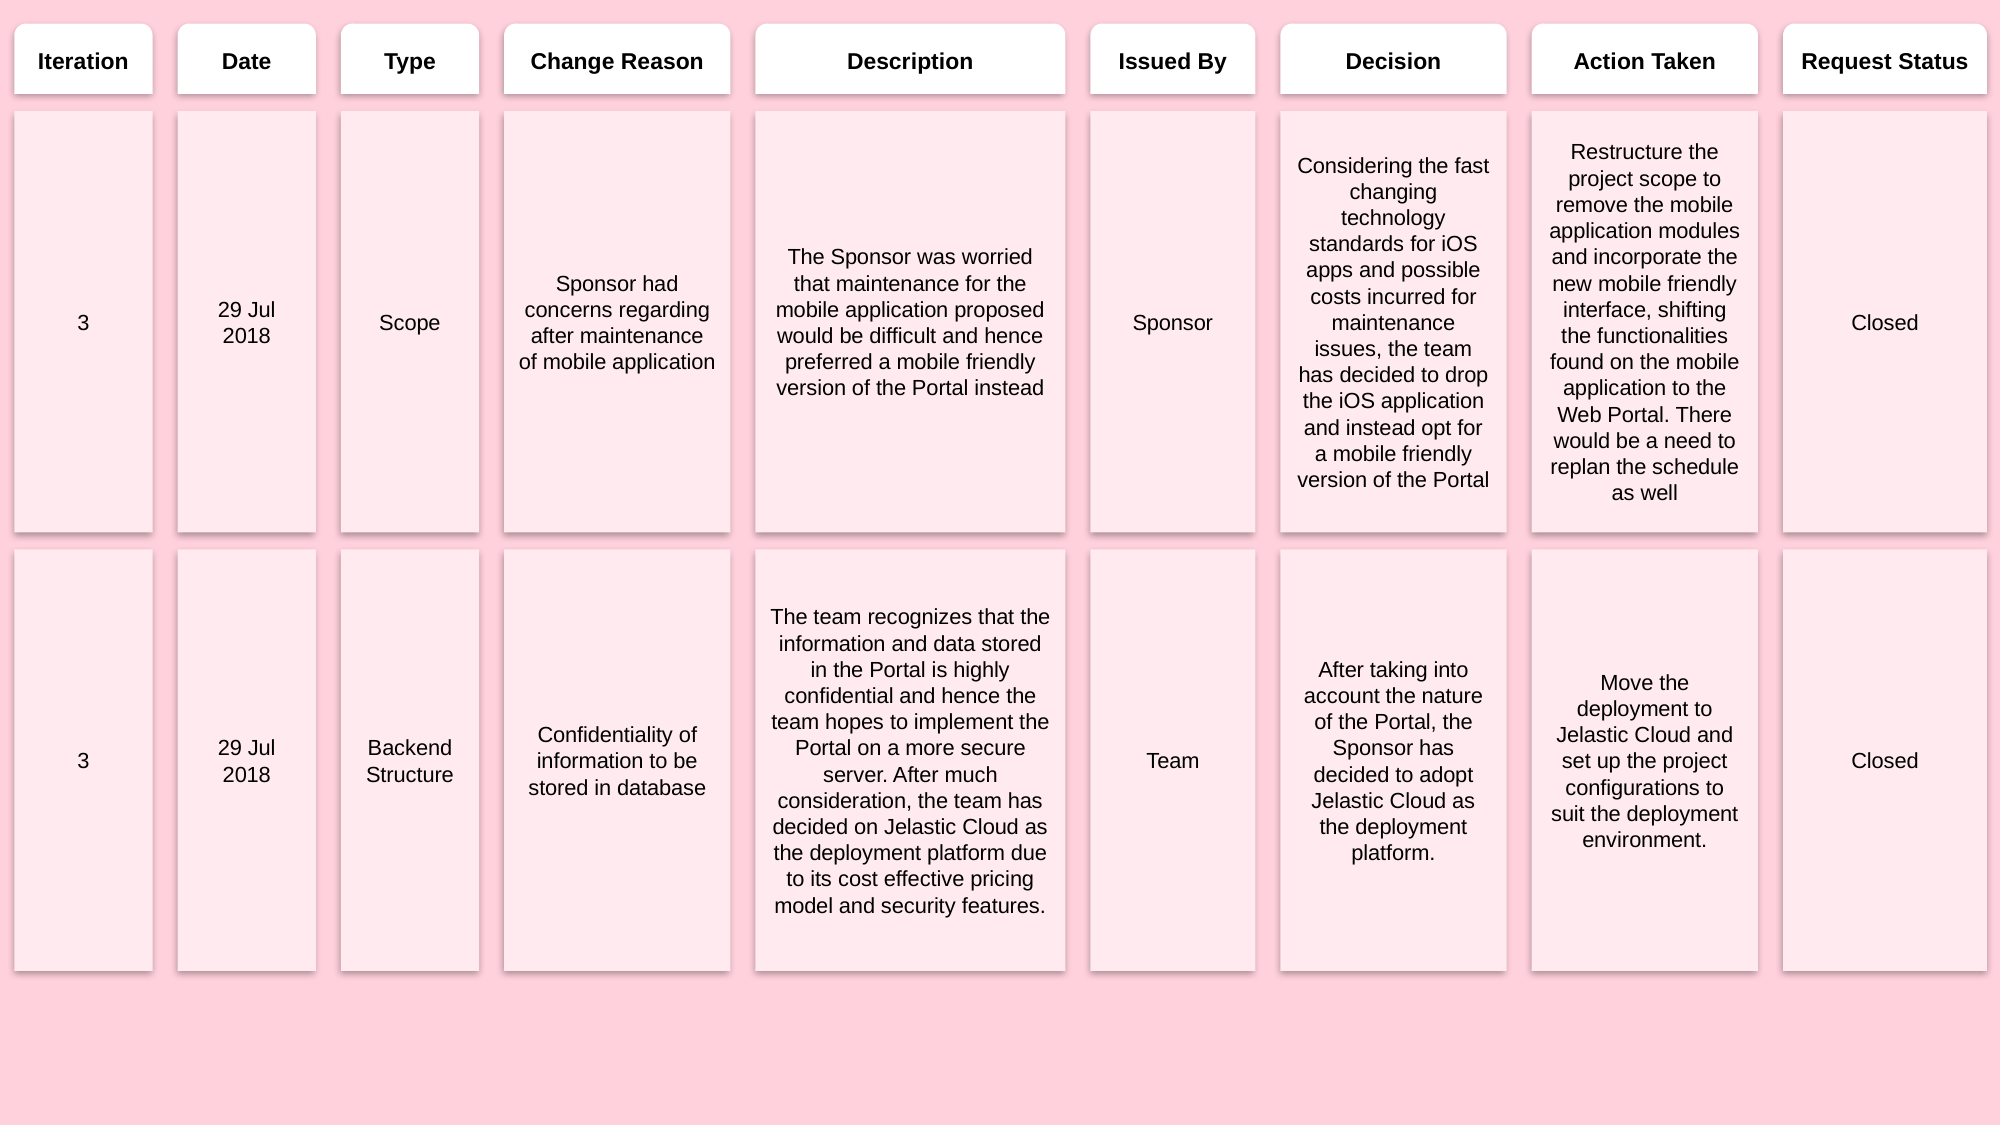

Type
Change Reason
Description
Issued By
Decision
Action Taken
Request Status
Iteration
Date
3
Scope
Sponsor had concerns regarding after maintenance of mobile application
The Sponsor was worried that maintenance for the mobile application proposed would be difficult and hence preferred a mobile friendly version of the Portal instead
Considering the fast changing technology standards for iOS apps and possible costs incurred for maintenance issues, the team has decided to drop the iOS application and instead opt for a mobile friendly version of the Portal
Restructure the project scope to remove the mobile application modules and incorporate the new mobile friendly interface, shifting the functionalities found on the mobile application to the Web Portal. There would be a need to replan the schedule as well
29 Jul 2018
Sponsor
Closed
3
Backend Structure
Confidentiality of information to be stored in database
The team recognizes that the information and data stored in the Portal is highly confidential and hence the team hopes to implement the Portal on a more secure server. After much consideration, the team has decided on Jelastic Cloud as the deployment platform due to its cost effective pricing model and security features.
After taking into account the nature of the Portal, the Sponsor has decided to adopt Jelastic Cloud as the deployment platform.
Move the deployment to Jelastic Cloud and set up the project configurations to suit the deployment environment.
29 Jul 2018
Team
Closed